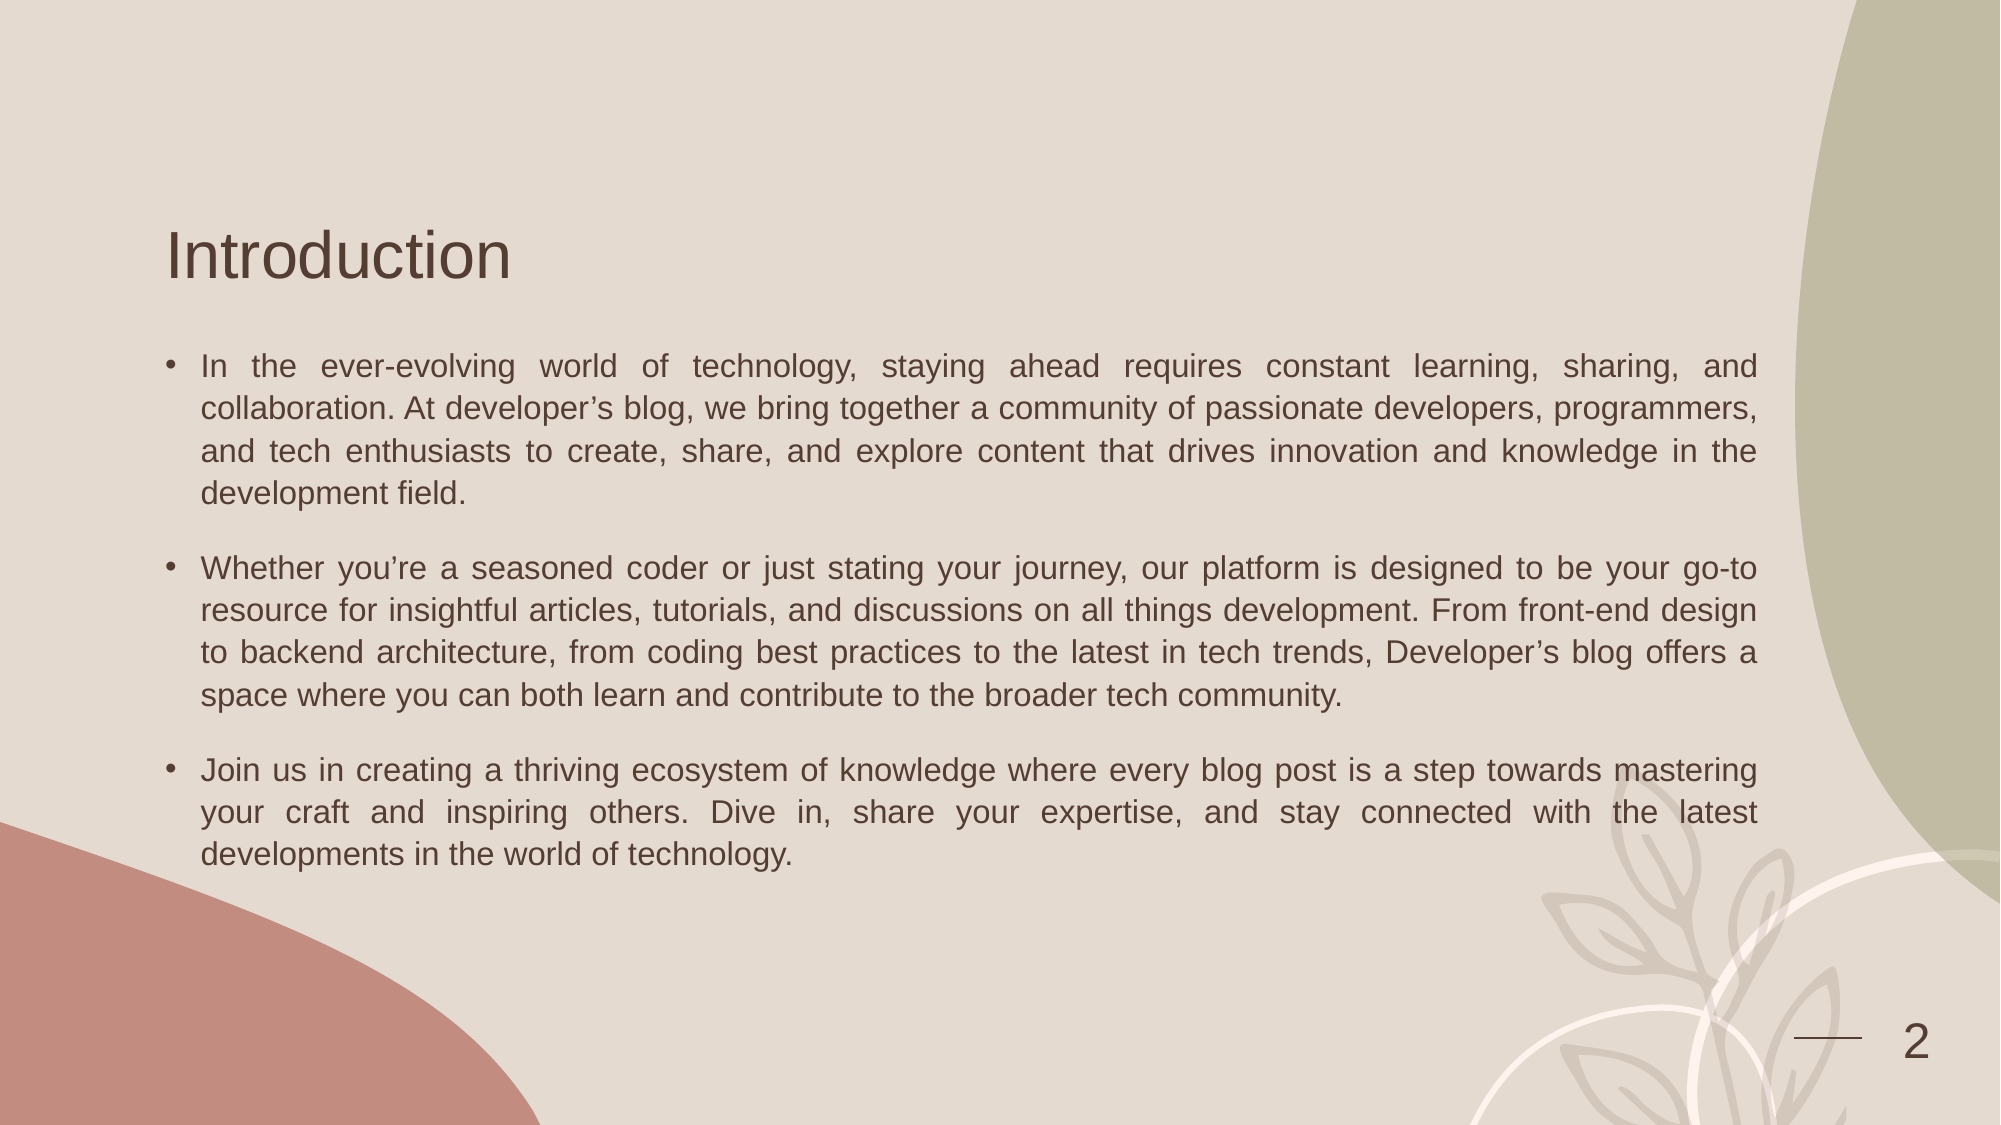

# Introduction
In the ever-evolving world of technology, staying ahead requires constant learning, sharing, and collaboration. At developer’s blog, we bring together a community of passionate developers, programmers, and tech enthusiasts to create, share, and explore content that drives innovation and knowledge in the development field.
Whether you’re a seasoned coder or just stating your journey, our platform is designed to be your go-to resource for insightful articles, tutorials, and discussions on all things development. From front-end design to backend architecture, from coding best practices to the latest in tech trends, Developer’s blog offers a space where you can both learn and contribute to the broader tech community.
Join us in creating a thriving ecosystem of knowledge where every blog post is a step towards mastering your craft and inspiring others. Dive in, share your expertise, and stay connected with the latest developments in the world of technology.

2